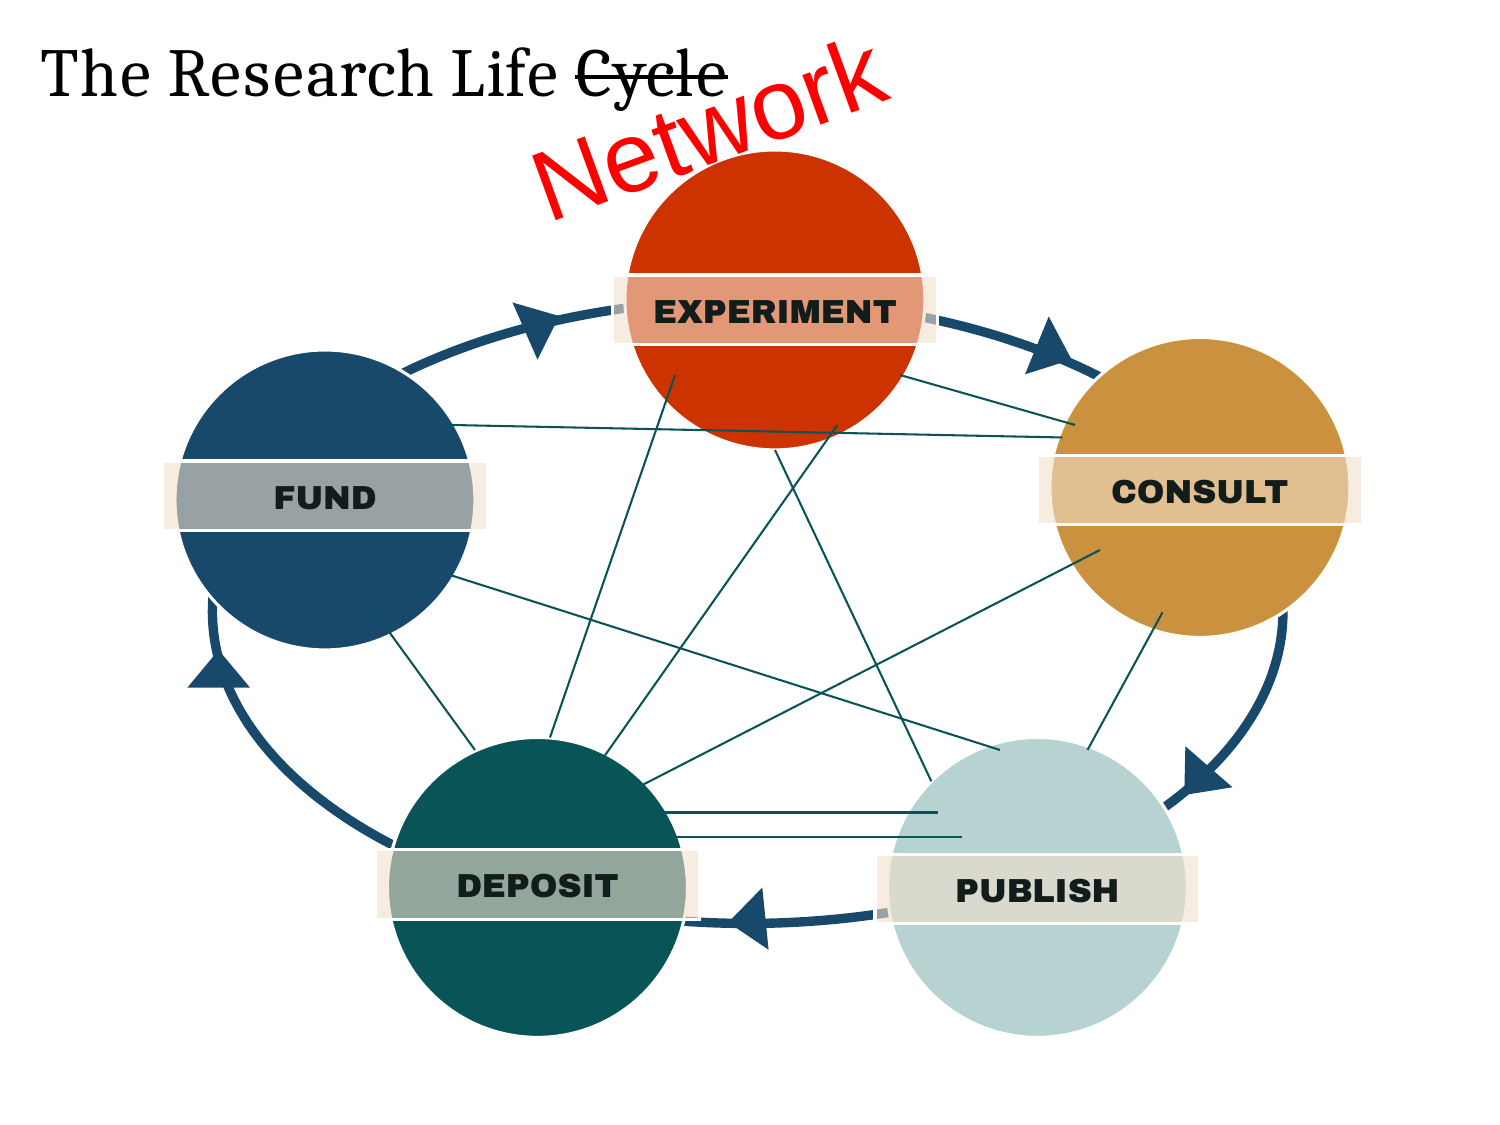

# The Research Life Cycle
Network

EXPERIMENT

FUND
CONSULT

DEPOSIT
PUBLISH